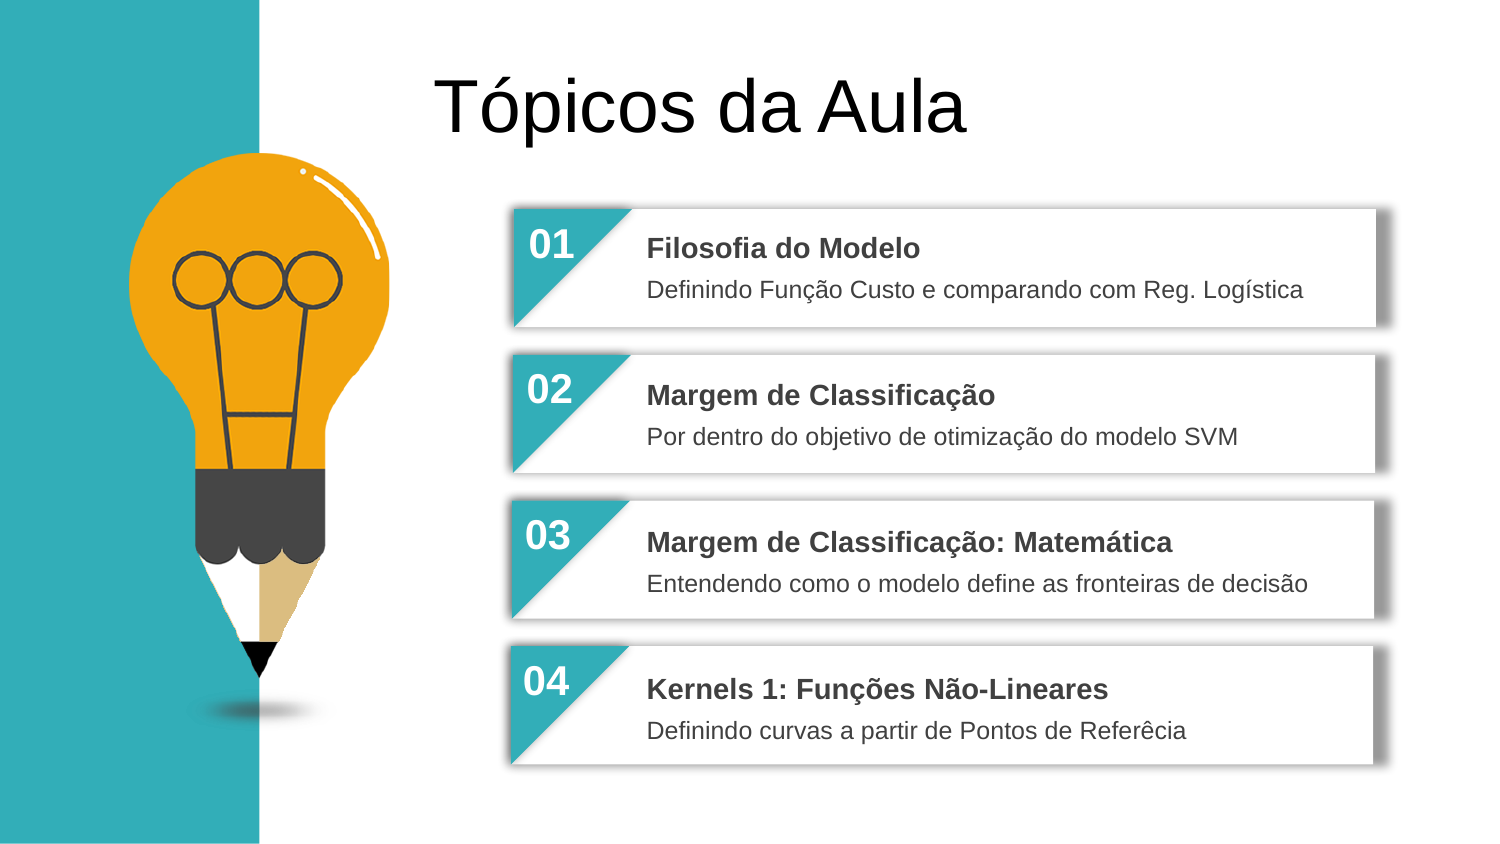

Tópicos da Aula

01
Filosofia do Modelo
Definindo Função Custo e comparando com Reg. Logística
02

Margem de Classificação
Por dentro do objetivo de otimização do modelo SVM
03

Margem de Classificação: Matemática
Entendendo como o modelo define as fronteiras de decisão

04
Kernels 1: Funções Não-Lineares
Definindo curvas a partir de Pontos de Referêcia